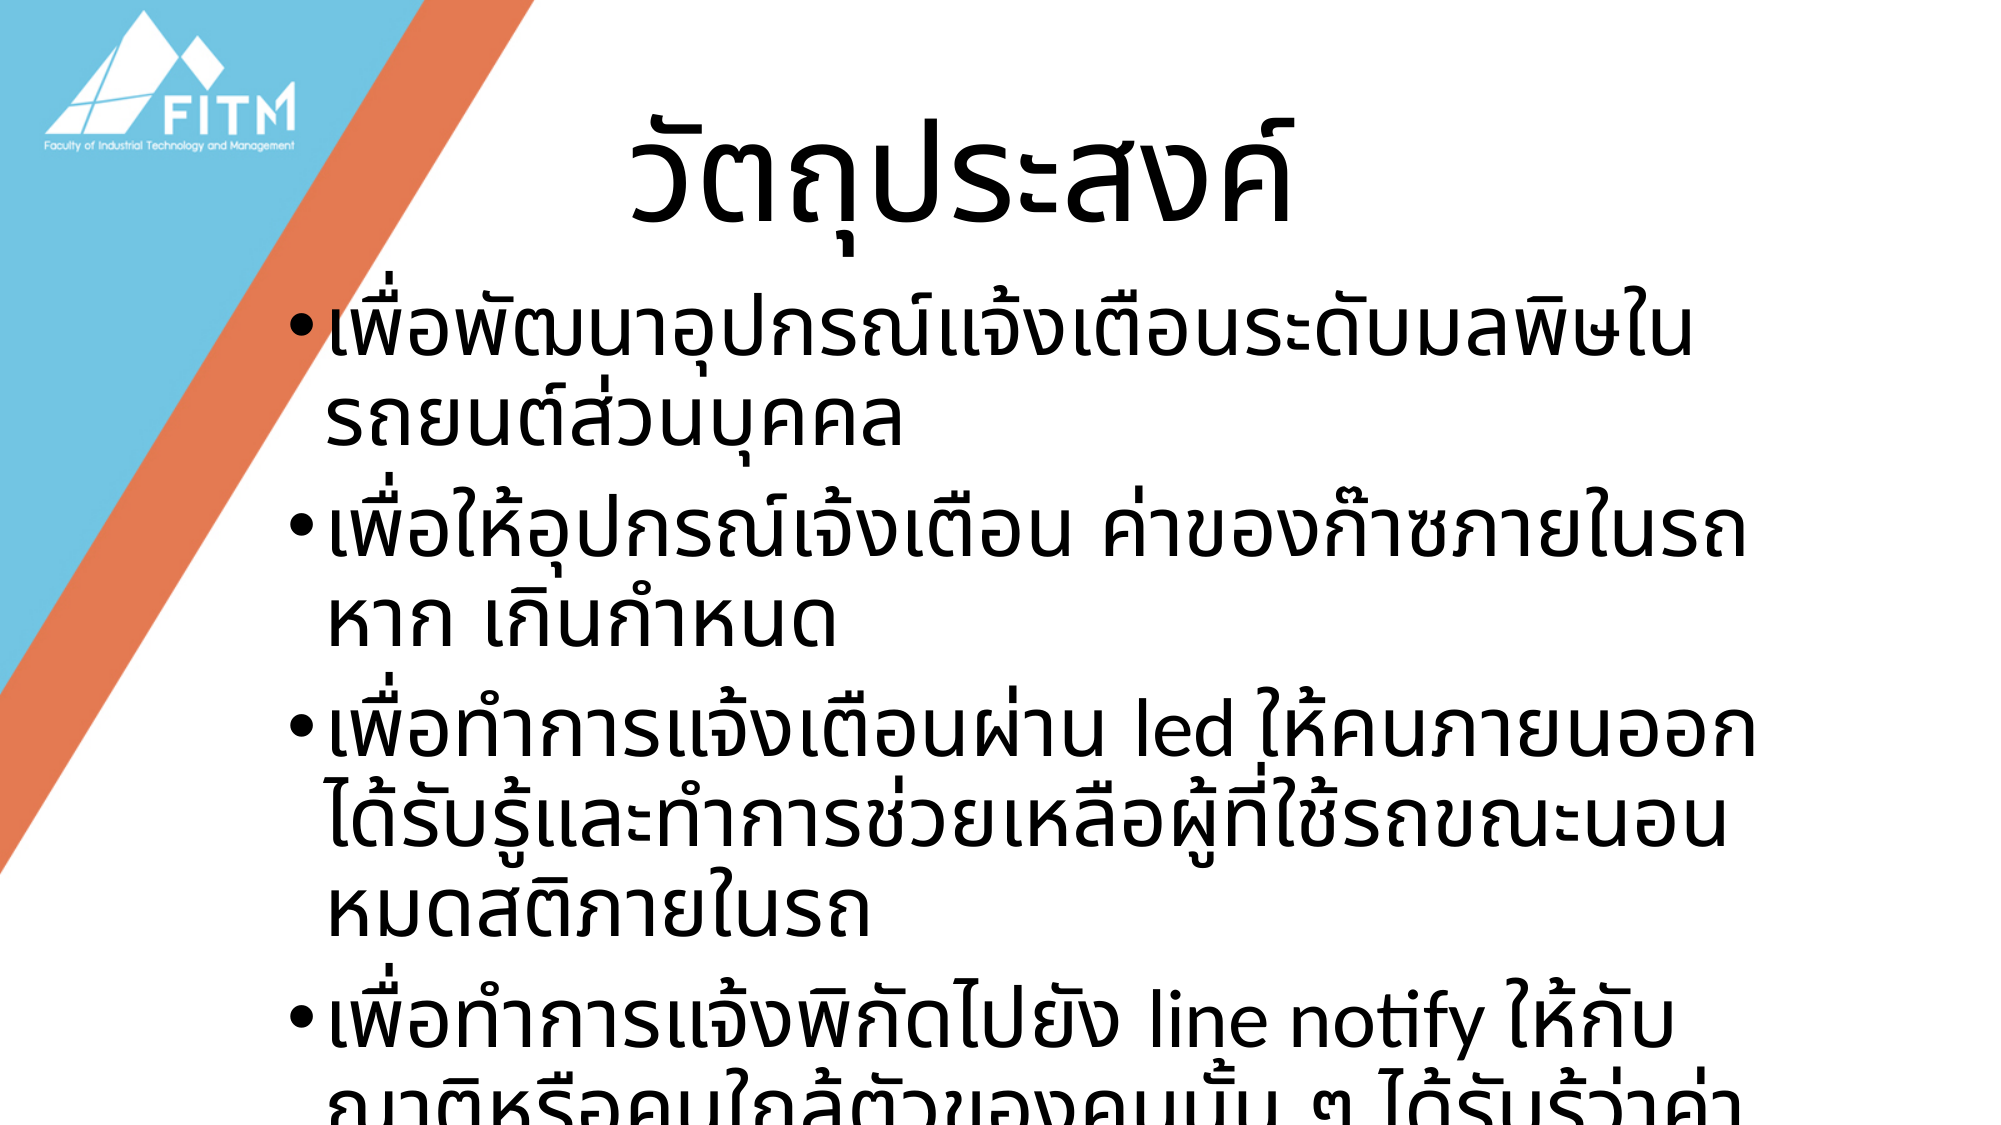

# วัตถุประสงค์
เพื่อพัฒนาอุปกรณ์แจ้งเตือนระดับมลพิษในรถยนต์ส่วนบุคคล
เพื่อให้อุปกรณ์เจ้งเตือน ค่าของก๊าซภายในรถหาก เกินกำหนด
เพื่อทำการแจ้งเตือนผ่าน led ให้คนภายนออกได้รับรู้และทำการช่วยเหลือผู้ที่ใช้รถขณะนอนหมดสติภายในรถ
เพื่อทำการแจ้งพิกัดไปยัง line notify ให้กับญาติหรือคนใกล้ตัวของคนนั้น ๆ ได้รับรู้ว่าค่าคาร์บอนภายในรถยนต์นั้นสูงกว่ากำหนดเพื่อให้ญาติได้ทำการติดตามสอบถามผู้ใช้รถ หรือเพื่อแจ้งพิกัดให้เจ้าหน้าที่ในการช่วยเหลือ